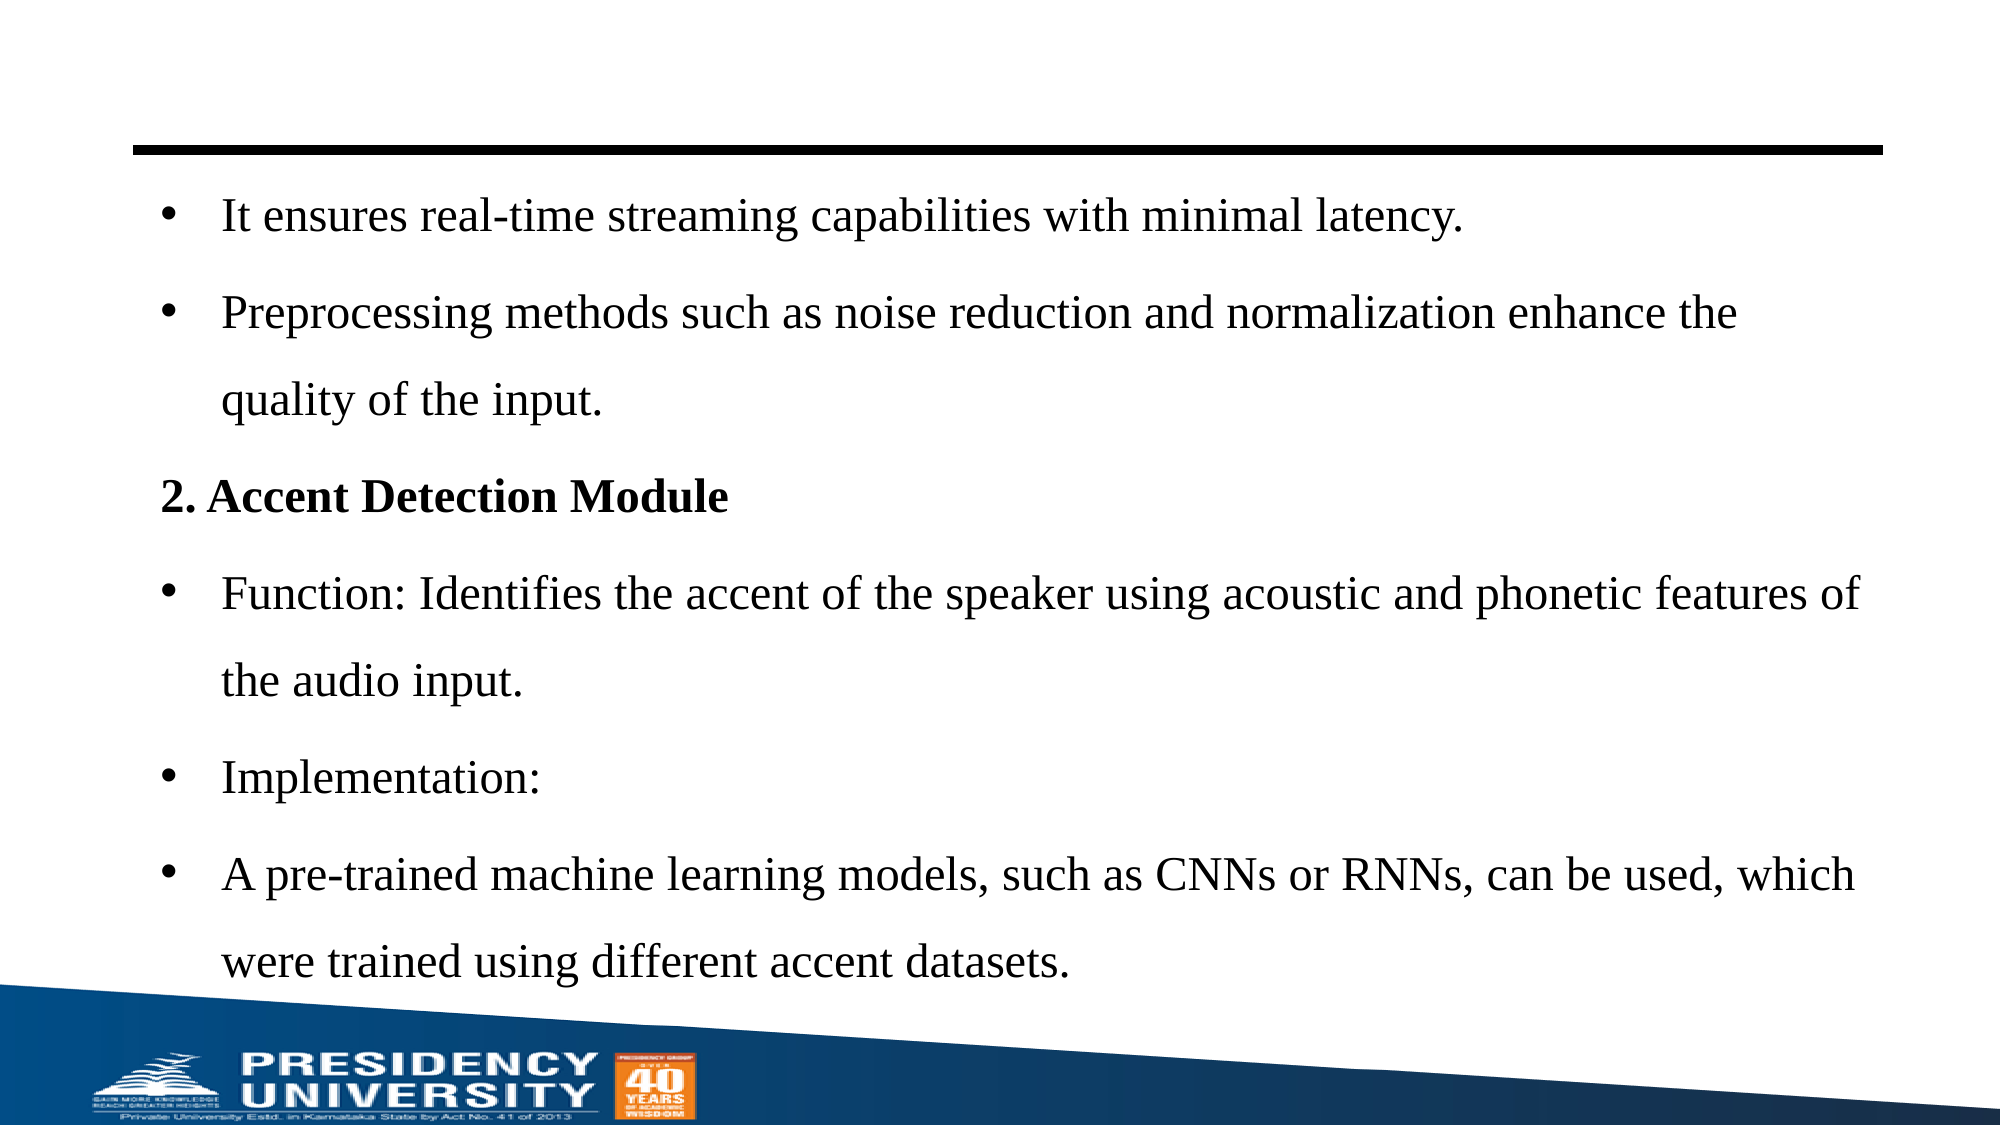

#
It ensures real-time streaming capabilities with minimal latency.
Preprocessing methods such as noise reduction and normalization enhance the quality of the input.
2. Accent Detection Module
Function: Identifies the accent of the speaker using acoustic and phonetic features of the audio input.
Implementation:
A pre-trained machine learning models, such as CNNs or RNNs, can be used, which were trained using different accent datasets.